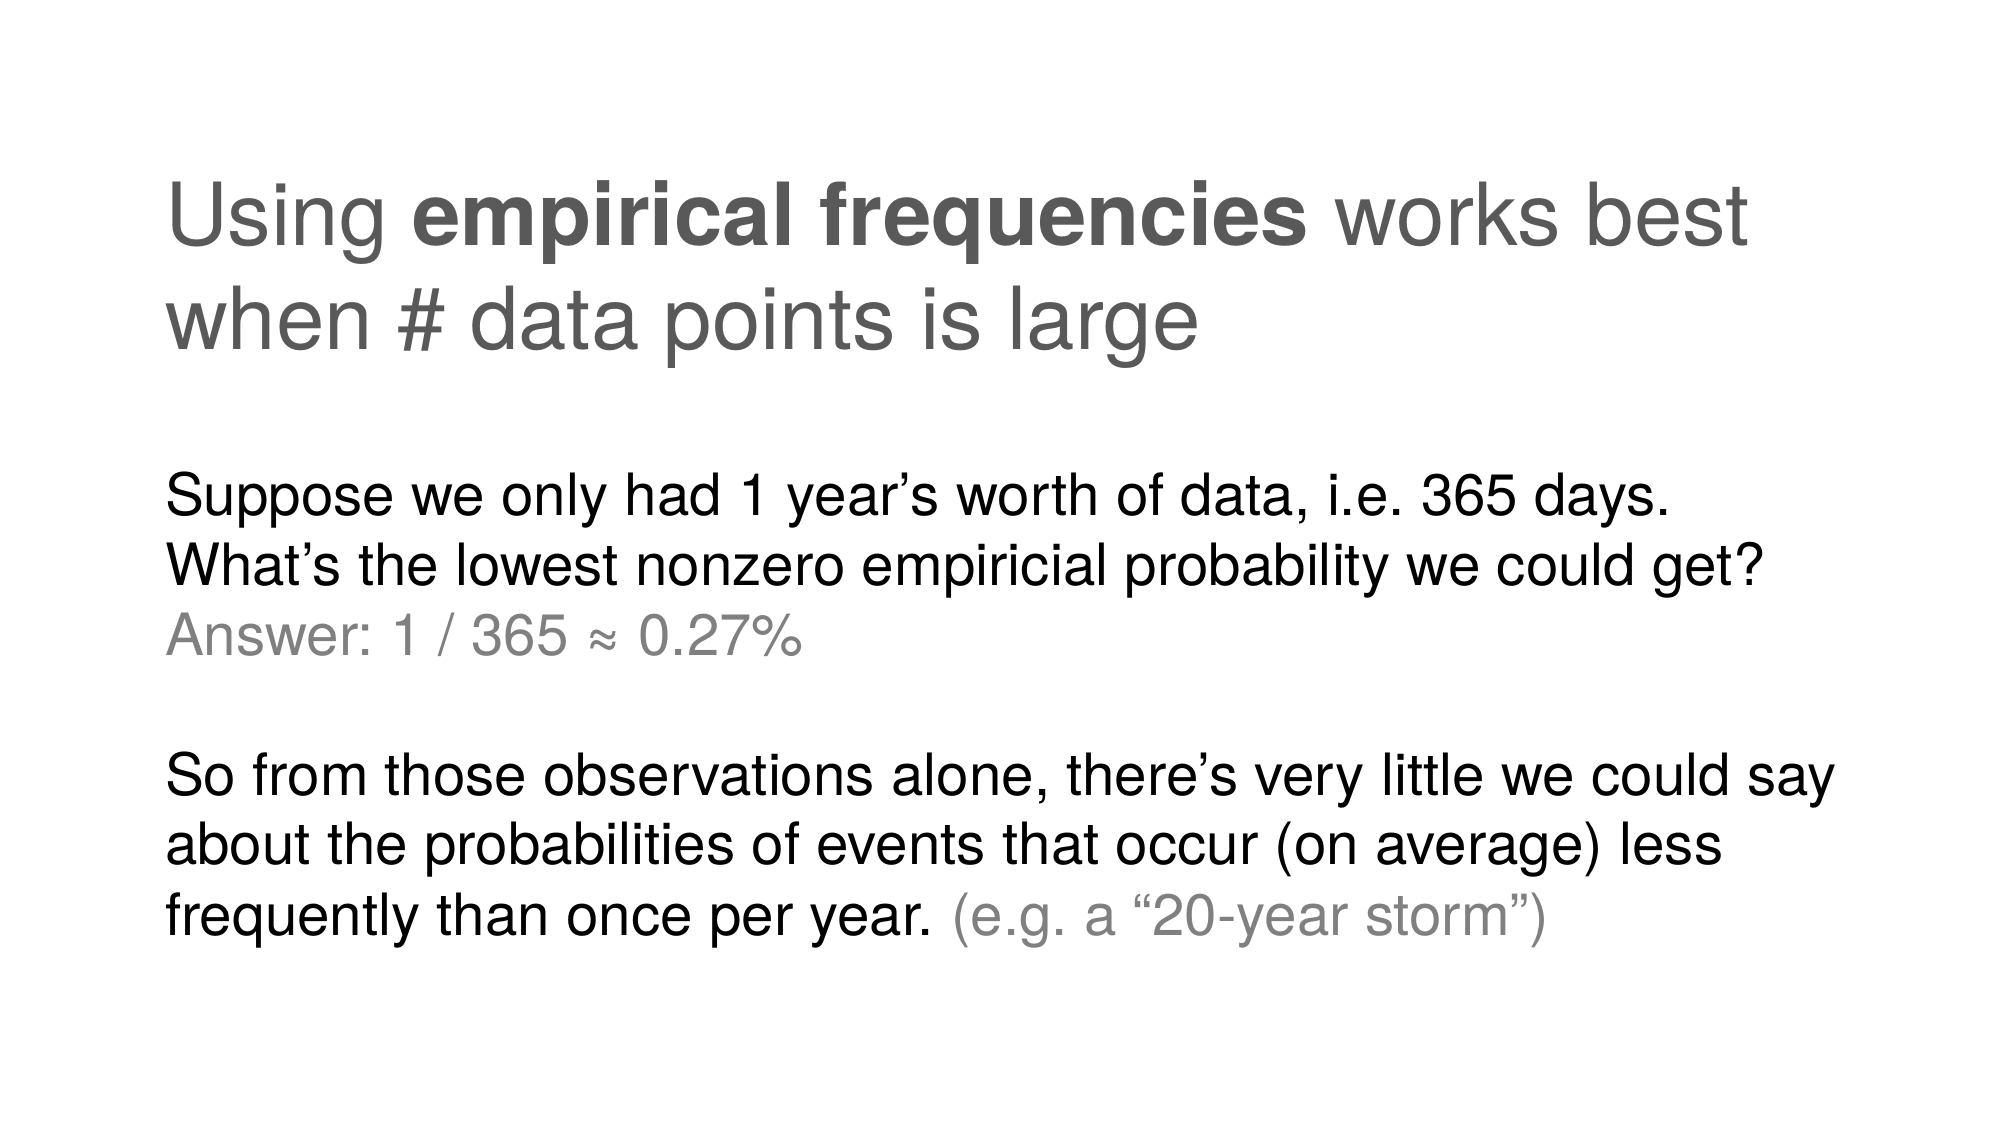

# Using empirical frequencies works best when # data points is large
Suppose we only had 1 year’s worth of data, i.e. 365 days.  What’s the lowest nonzero empiricial probability we could get?
Answer: 1 / 365 ≈ 0.27%

So from those observations alone, there’s very little we could say about the probabilities of events that occur (on average) less frequently than once per year. (e.g. a “20-year storm”)